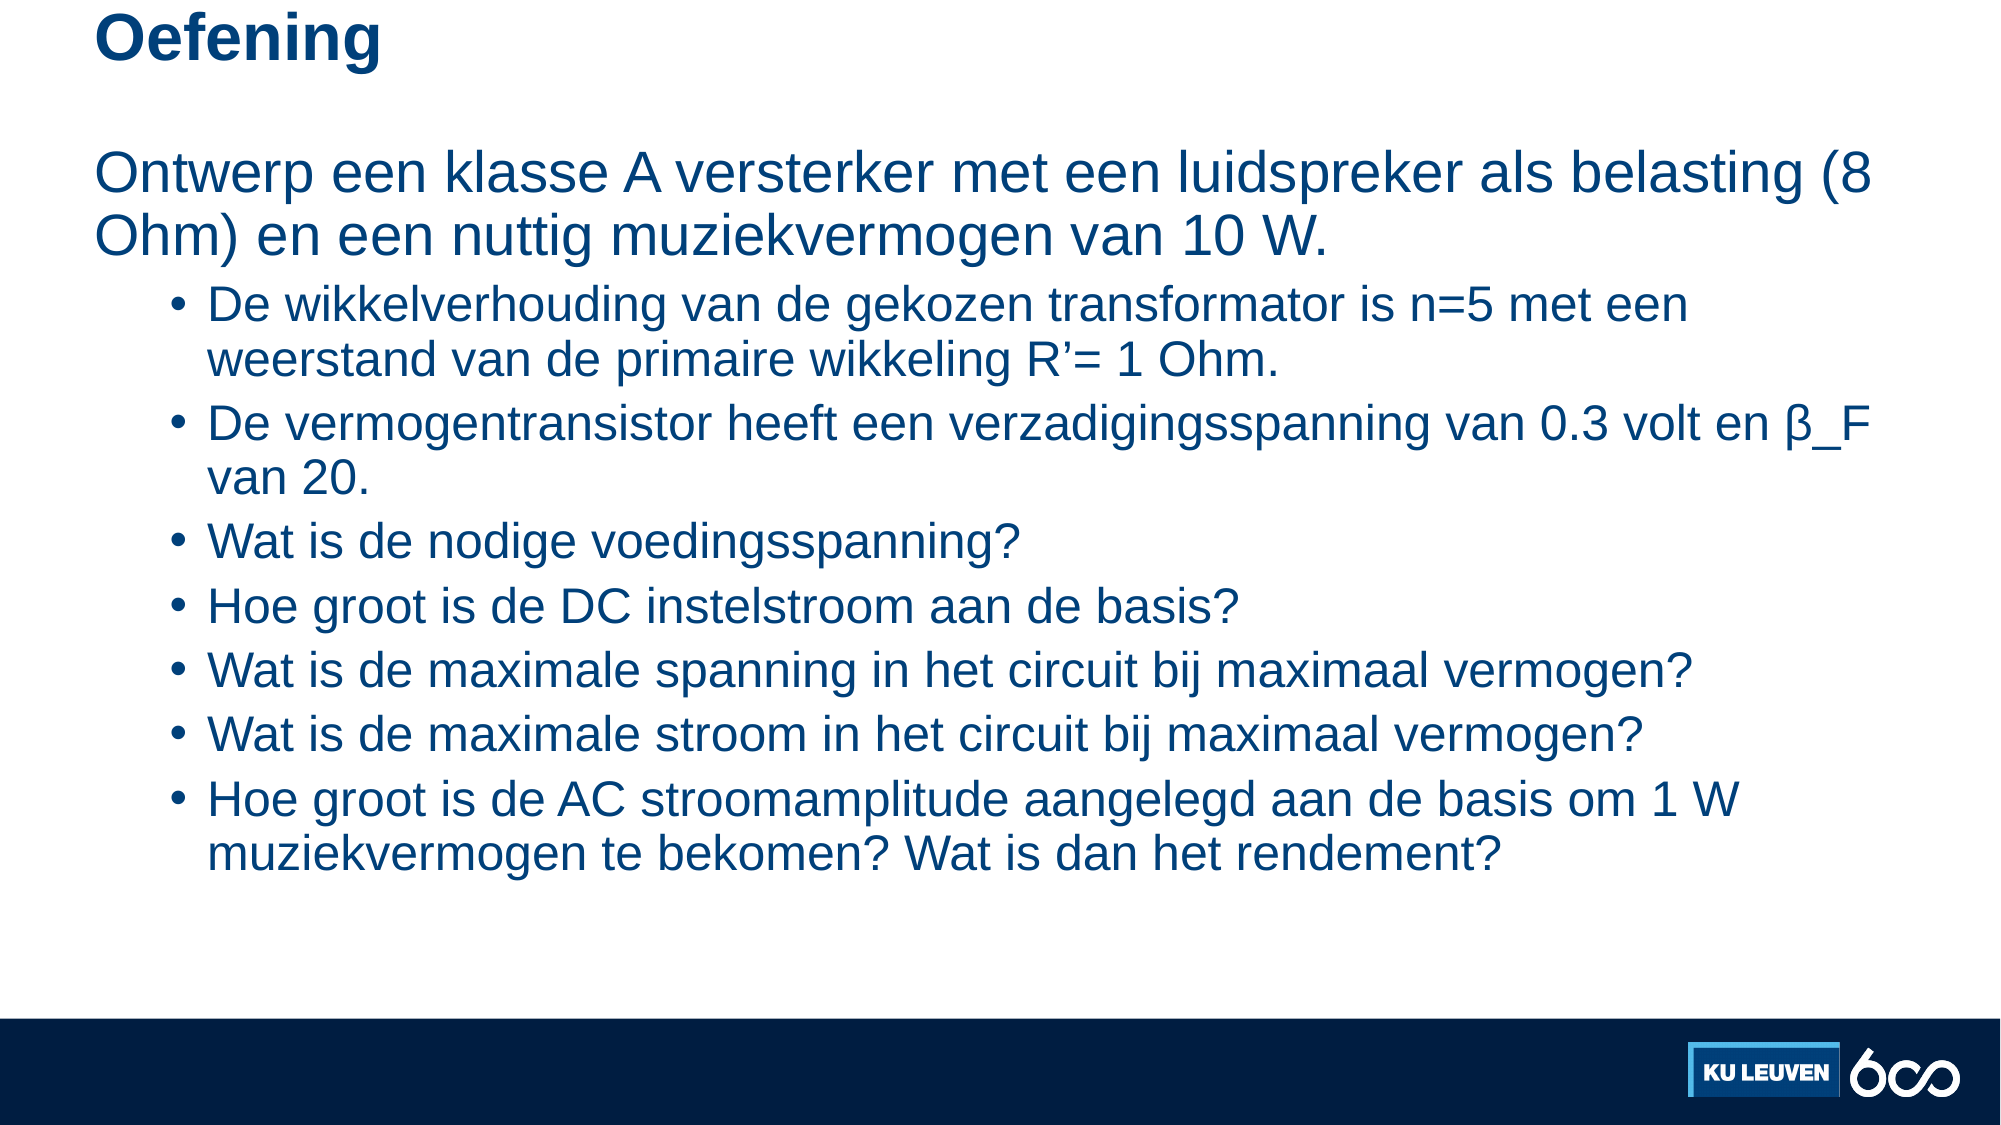

# Oefening
Ontwerp een klasse A versterker met een luidspreker als belasting (8 Ohm) en een nuttig muziekvermogen van 10 W.
De wikkelverhouding van de gekozen transformator is n=5 met een weerstand van de primaire wikkeling R’= 1 Ohm.
De vermogentransistor heeft een verzadigingsspanning van 0.3 volt en β_F van 20.
Wat is de nodige voedingsspanning?
Hoe groot is de DC instelstroom aan de basis?
Wat is de maximale spanning in het circuit bij maximaal vermogen?
Wat is de maximale stroom in het circuit bij maximaal vermogen?
Hoe groot is de AC stroomamplitude aangelegd aan de basis om 1 W muziekvermogen te bekomen? Wat is dan het rendement?